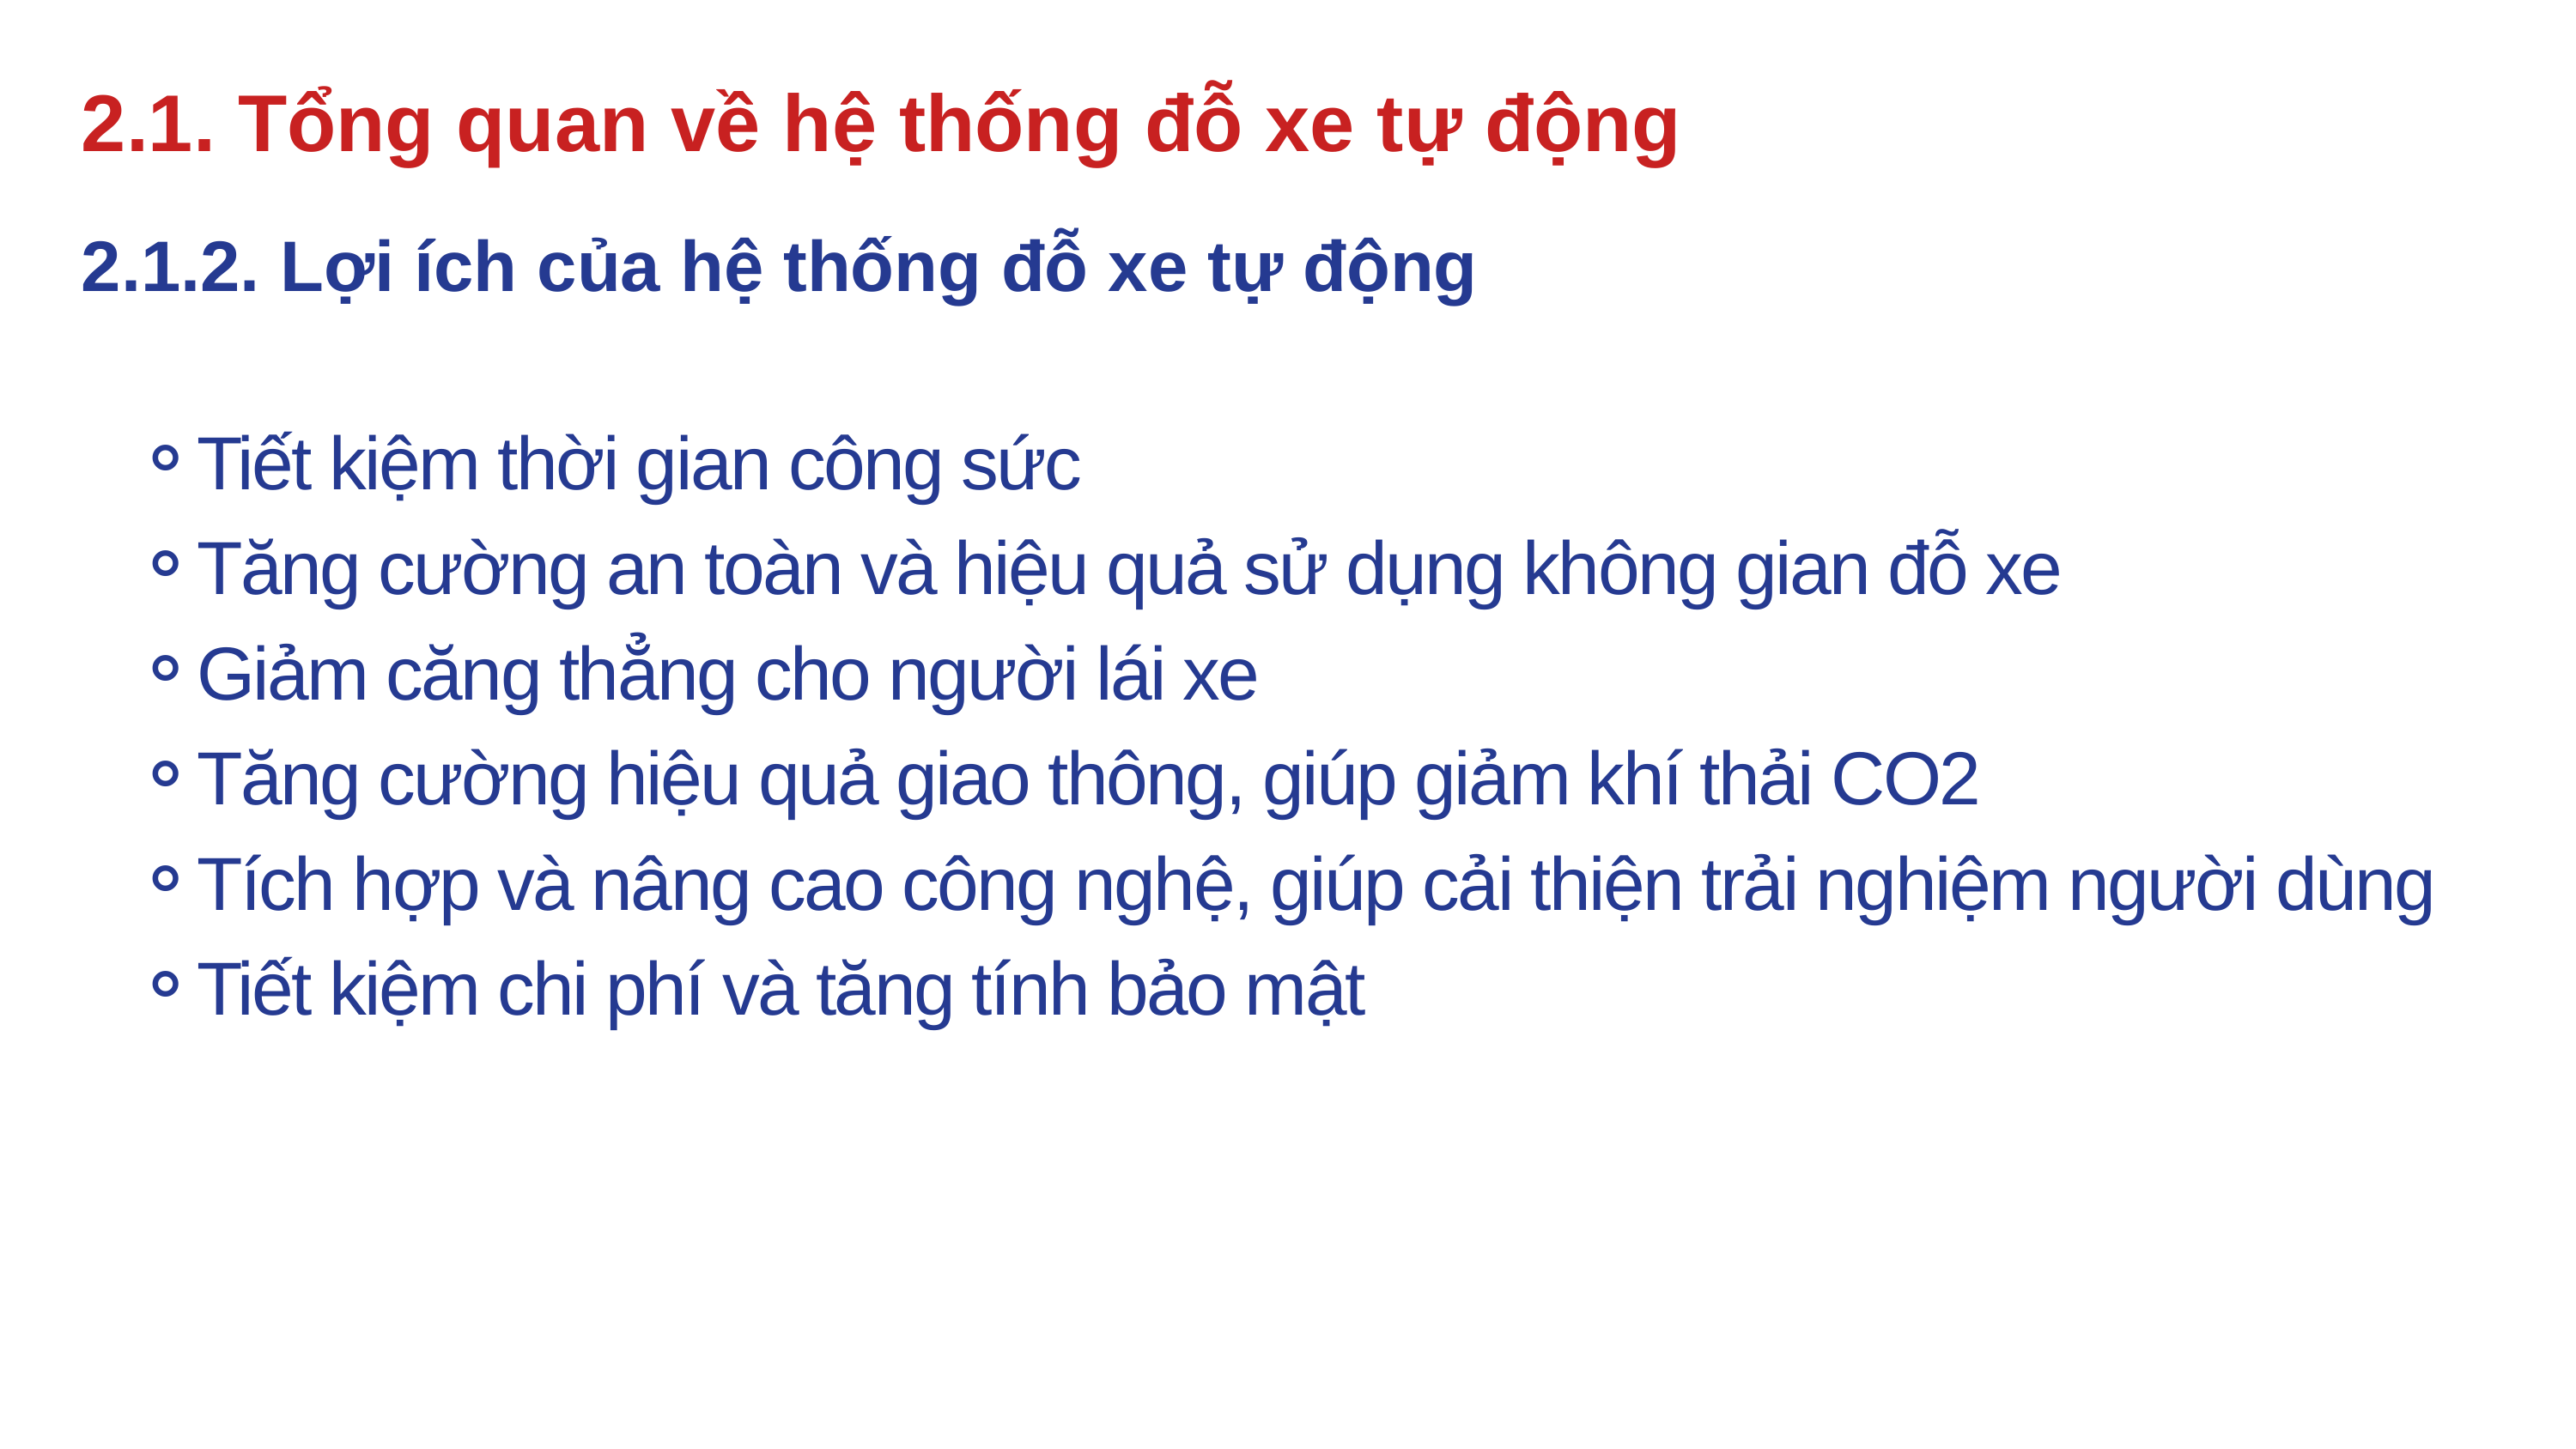

2.1. Tổng quan về hệ thống đỗ xe tự động
2.1.2. Lợi ích của hệ thống đỗ xe tự động
Tiết kiệm thời gian công sức
Tăng cường an toàn và hiệu quả sử dụng không gian đỗ xe
Giảm căng thẳng cho người lái xe
Tăng cường hiệu quả giao thông, giúp giảm khí thải CO2
Tích hợp và nâng cao công nghệ, giúp cải thiện trải nghiệm người dùng
Tiết kiệm chi phí và tăng tính bảo mật